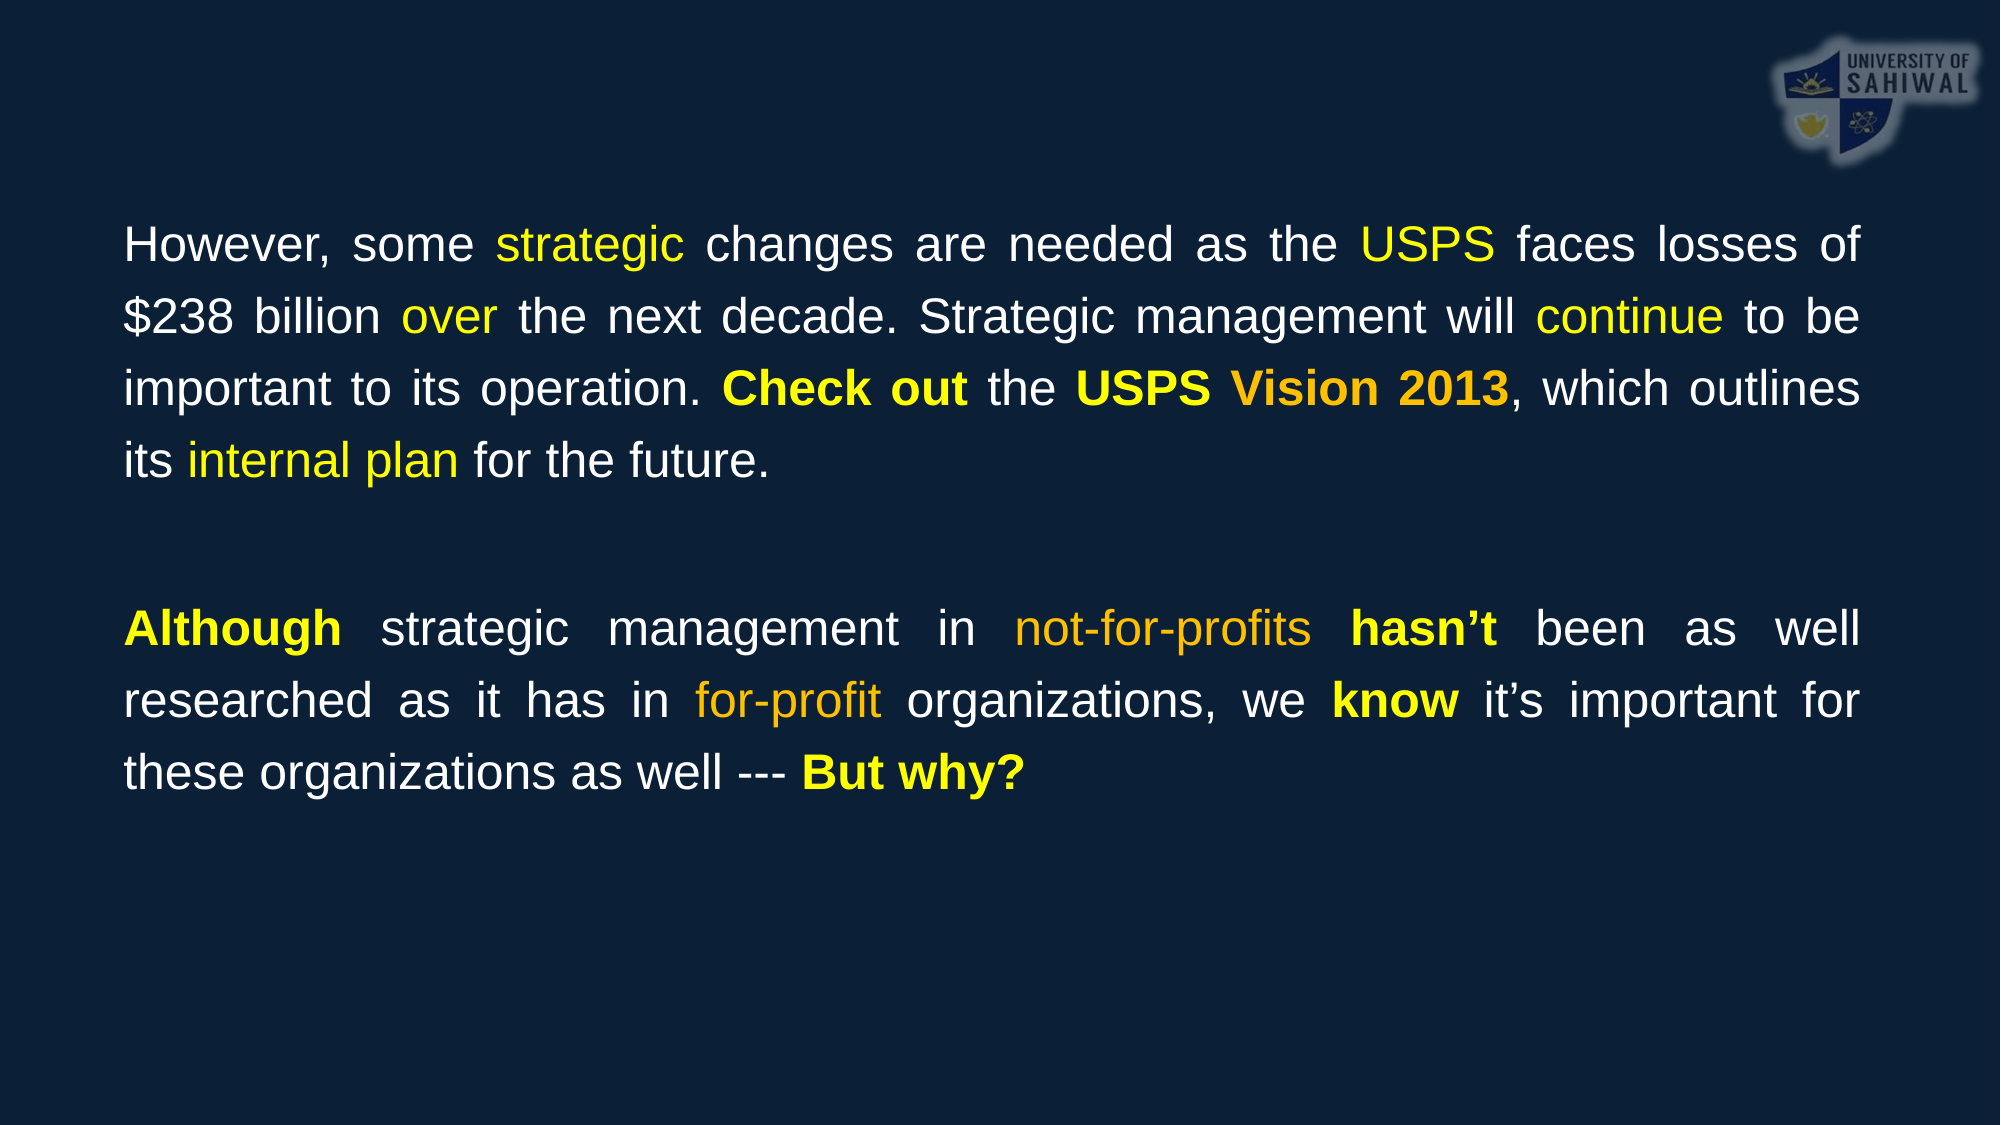

However, some strategic changes are needed as the USPS faces losses of $238 billion over the next decade. Strategic management will continue to be important to its operation. Check out the USPS Vision 2013, which outlines its internal plan for the future.

Although strategic management in not-for-profits hasn’t been as well researched as it has in for-profit organizations, we know it’s important for these organizations as well --- But why?